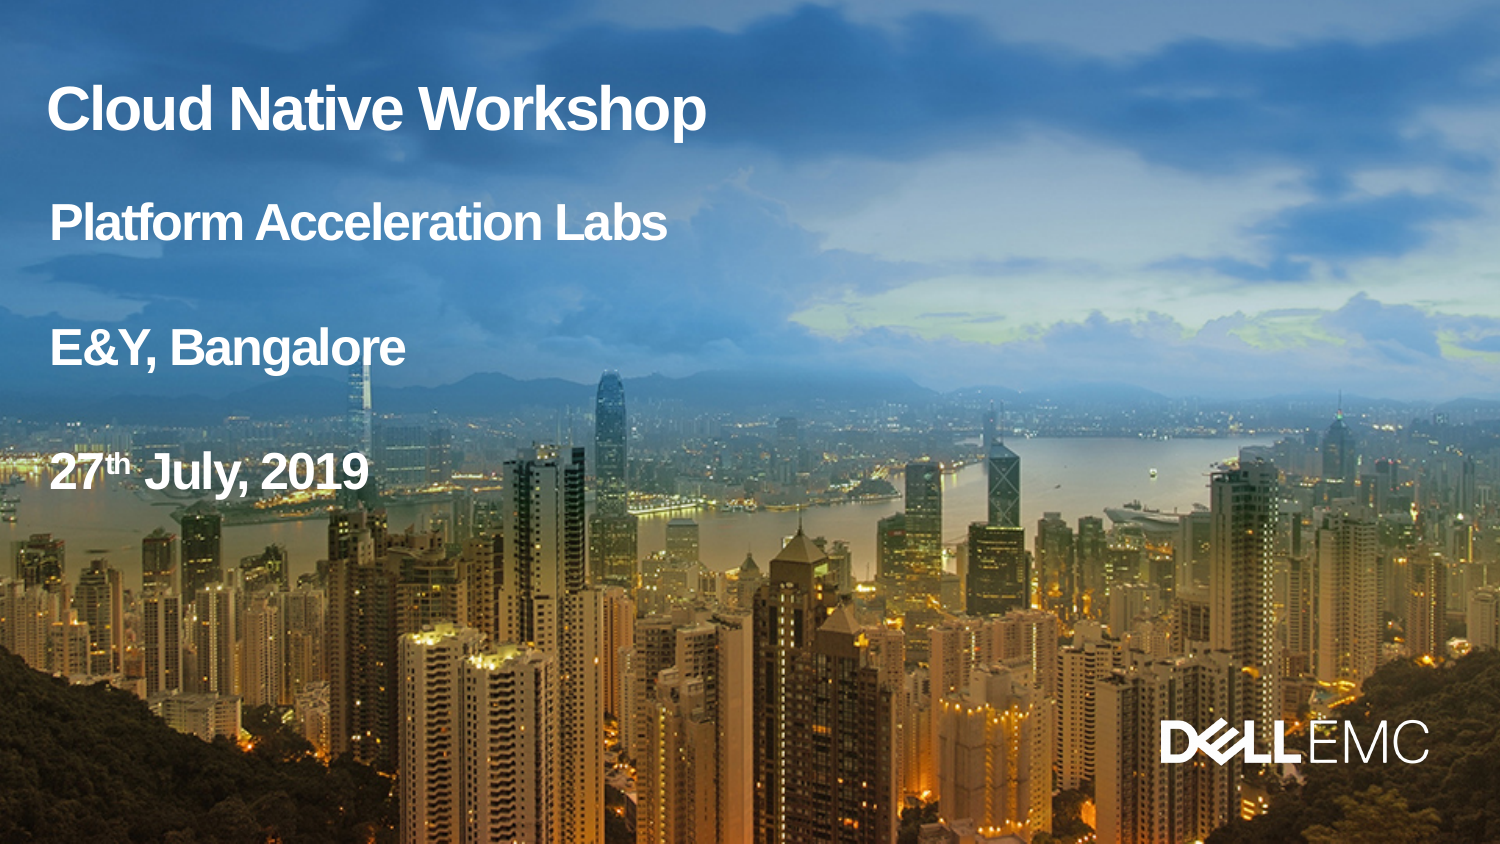

# Cloud Native Workshop
 Platform Acceleration Labs

 E&Y, Bangalore

 27th July, 2019